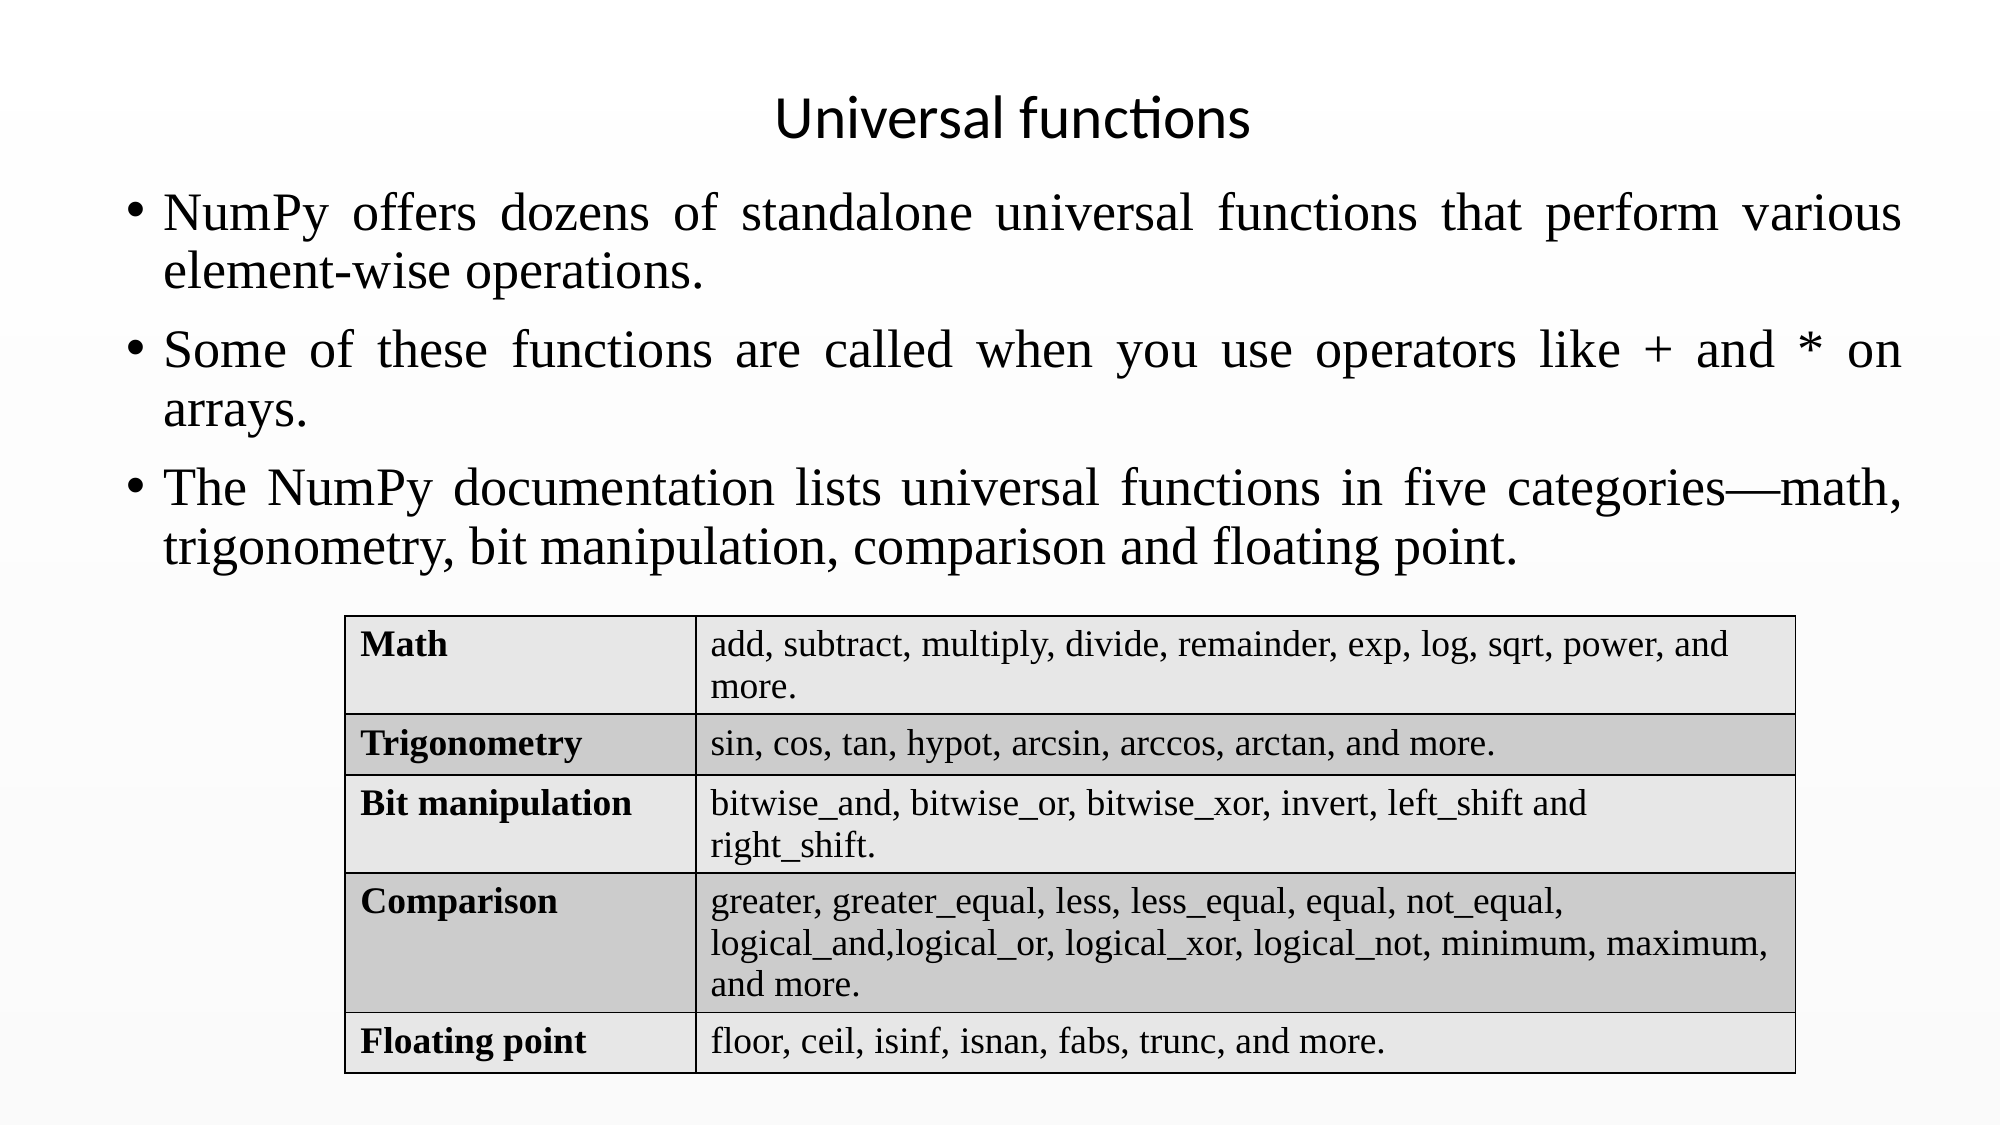

# Universal functions
NumPy offers dozens of standalone universal functions that perform various element-wise operations.
Some of these functions are called when you use operators like + and * on arrays.
The NumPy documentation lists universal functions in five categories—math, trigonometry, bit manipulation, comparison and floating point.
| Math | add, subtract, multiply, divide, remainder, exp, log, sqrt, power, and more. |
| --- | --- |
| Trigonometry | sin, cos, tan, hypot, arcsin, arccos, arctan, and more. |
| Bit manipulation | bitwise\_and, bitwise\_or, bitwise\_xor, invert, left\_shift and right\_shift. |
| Comparison | greater, greater\_equal, less, less\_equal, equal, not\_equal, logical\_and,logical\_or, logical\_xor, logical\_not, minimum, maximum, and more. |
| Floating point | floor, ceil, isinf, isnan, fabs, trunc, and more. |